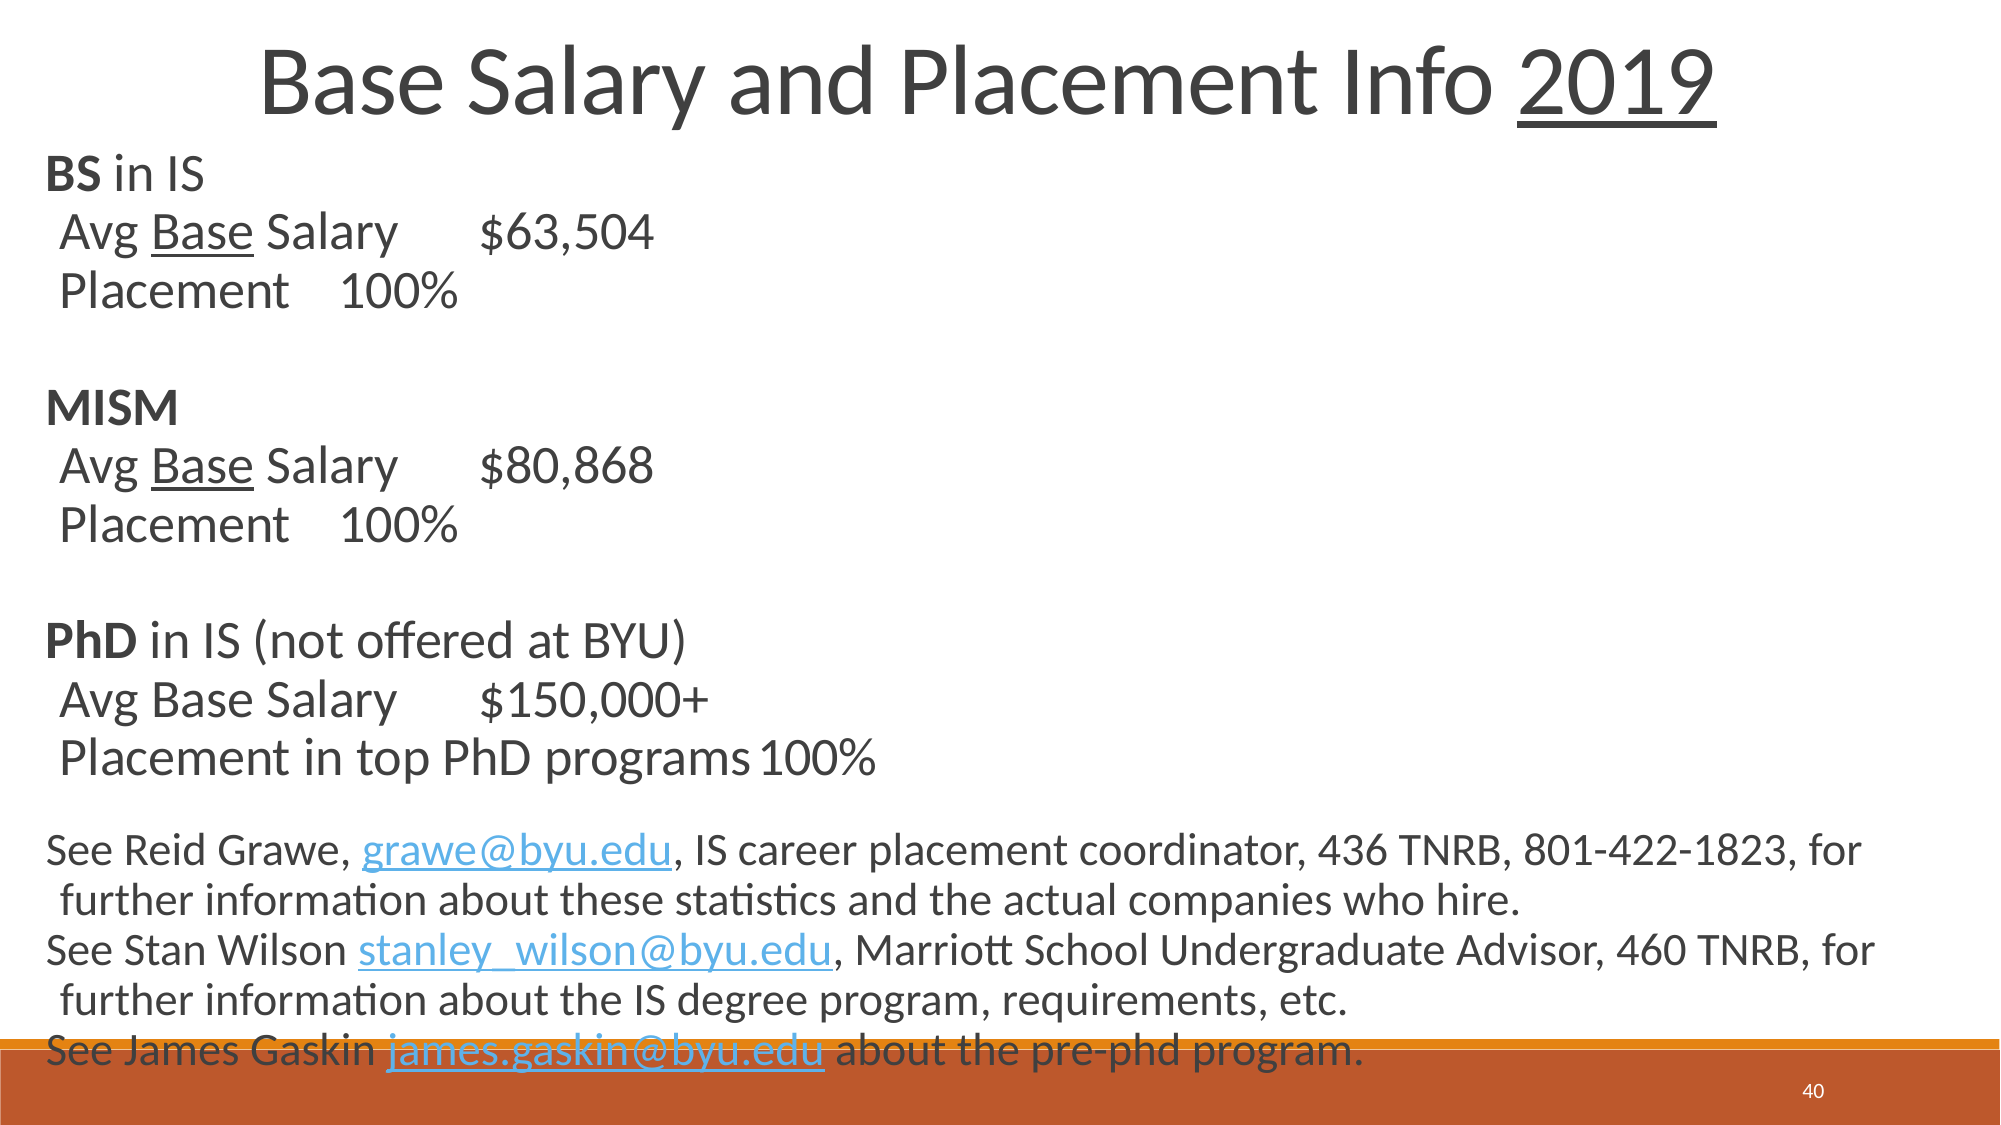

Base Salary and Placement Info 2019
BS in IS
	Avg Base Salary							$63,504
	Placement								100%

MISM
	Avg Base Salary							$80,868
	Placement								100%

PhD in IS (not offered at BYU)
	Avg Base Salary							$150,000+
	Placement in top PhD programs				100%

See Reid Grawe, grawe@byu.edu, IS career placement coordinator, 436 TNRB, 801-422-1823, for further information about these statistics and the actual companies who hire.
See Stan Wilson stanley_wilson@byu.edu, Marriott School Undergraduate Advisor, 460 TNRB, for further information about the IS degree program, requirements, etc.
See James Gaskin james.gaskin@byu.edu about the pre-phd program.

40